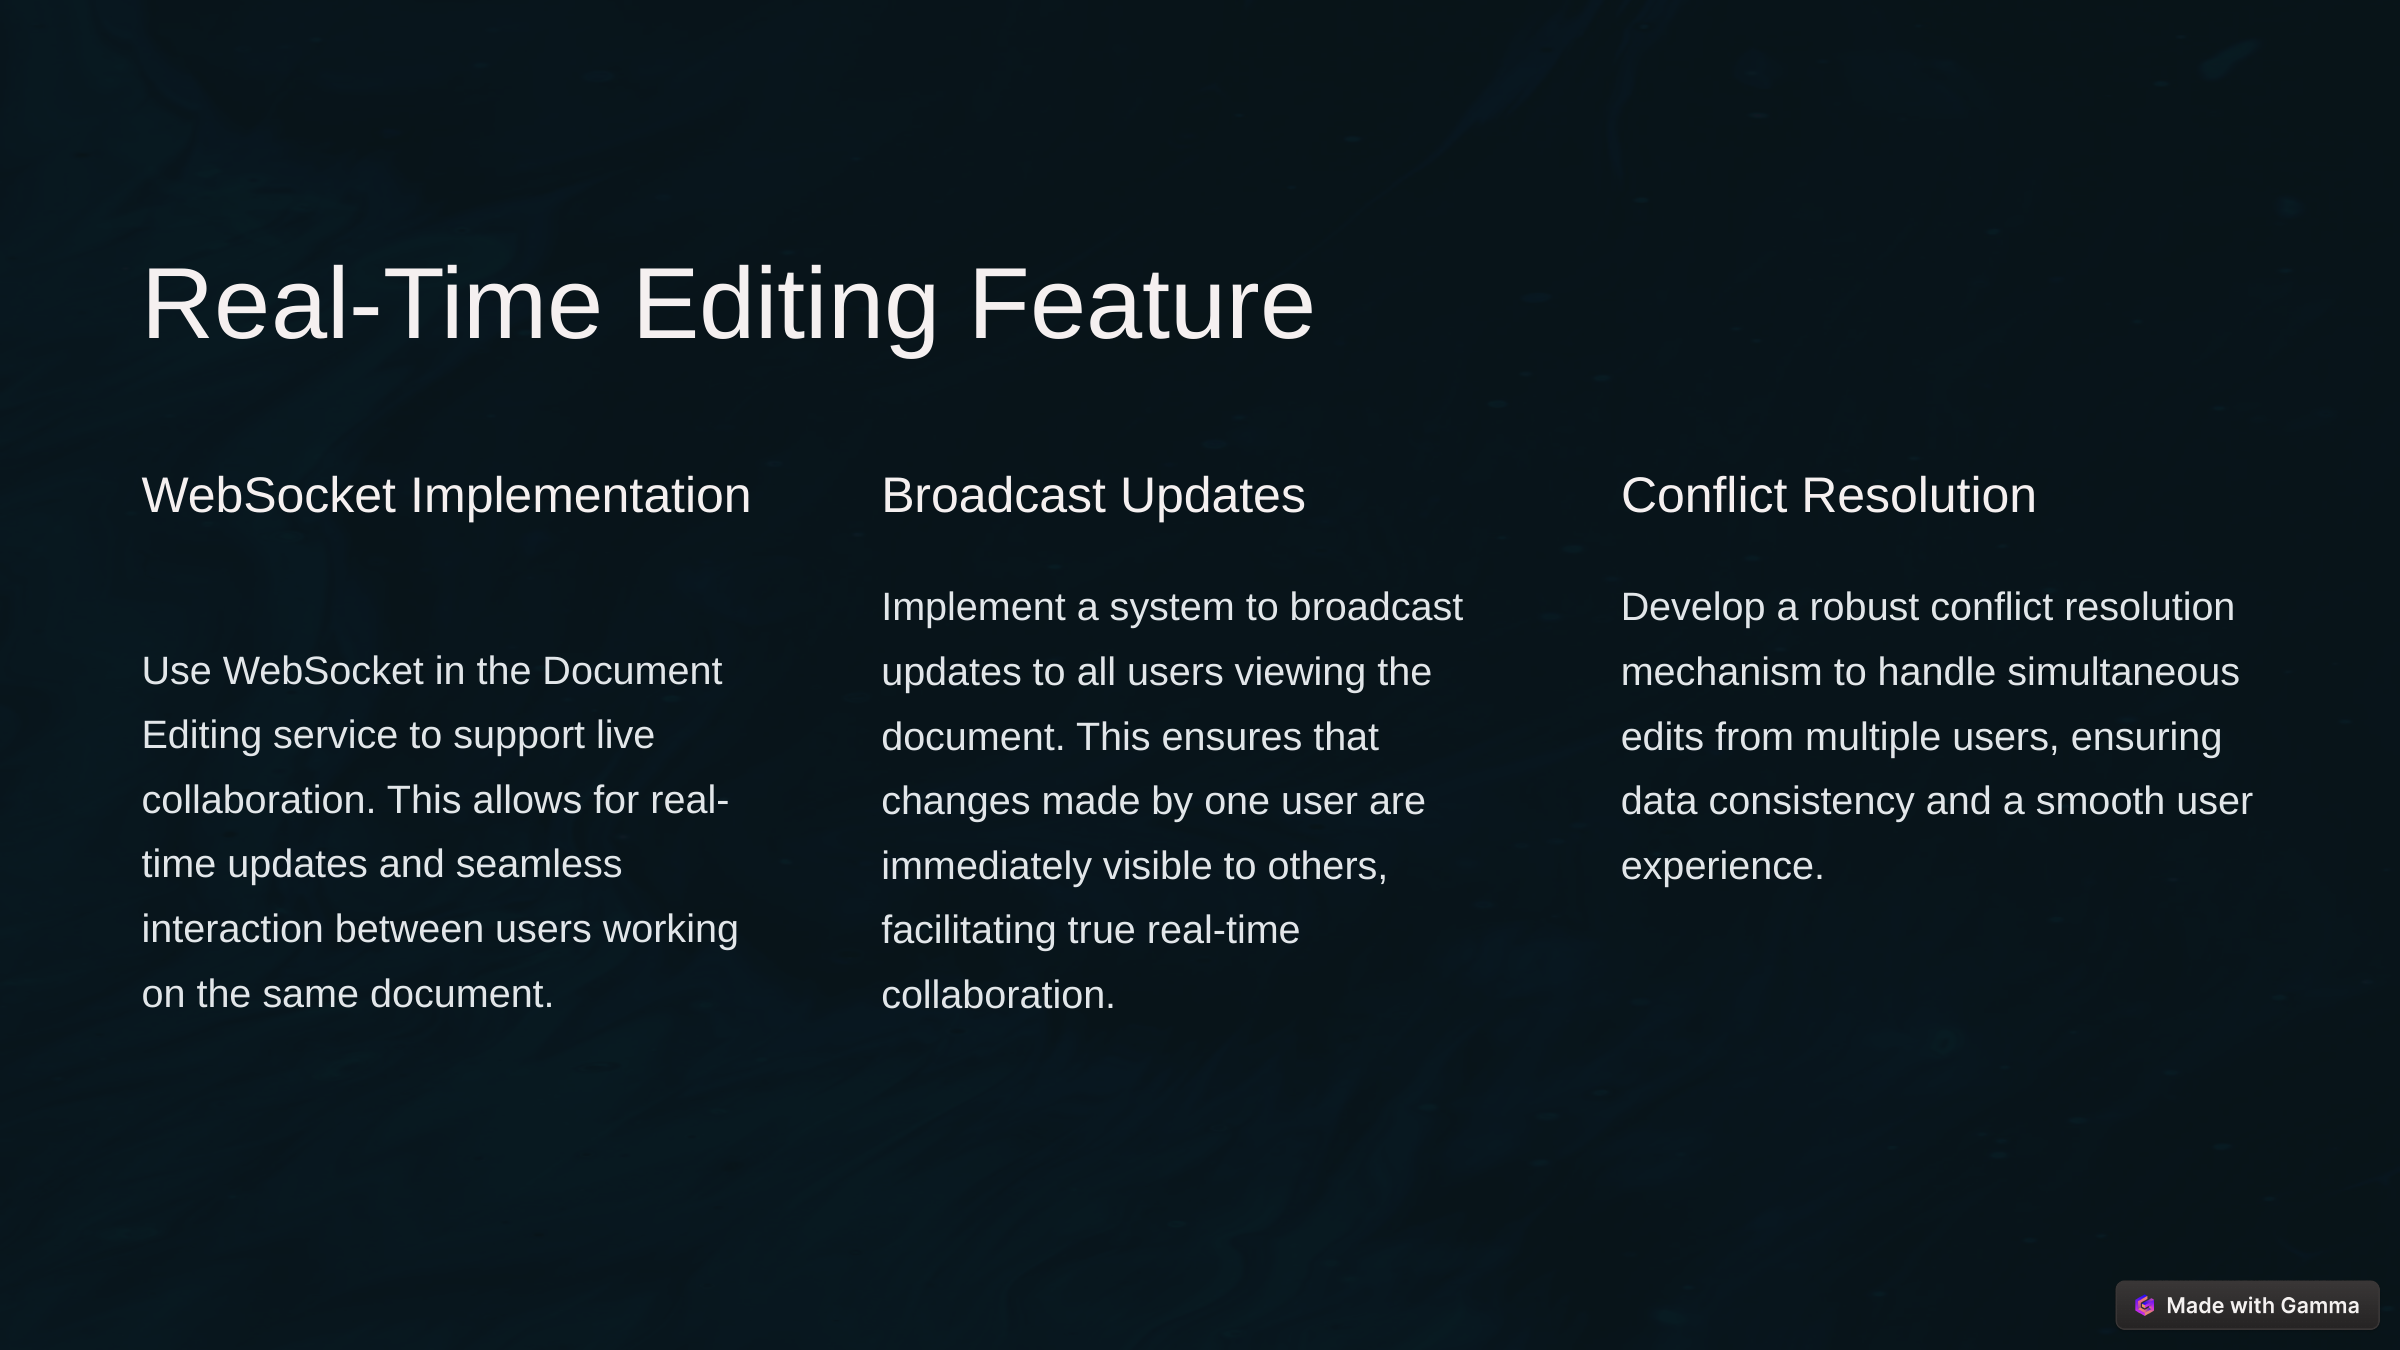

Real-Time Editing Feature
WebSocket Implementation
Broadcast Updates
Conflict Resolution
Implement a system to broadcast updates to all users viewing the document. This ensures that changes made by one user are immediately visible to others, facilitating true real-time collaboration.
Develop a robust conflict resolution mechanism to handle simultaneous edits from multiple users, ensuring data consistency and a smooth user experience.
Use WebSocket in the Document Editing service to support live collaboration. This allows for real-time updates and seamless interaction between users working on the same document.